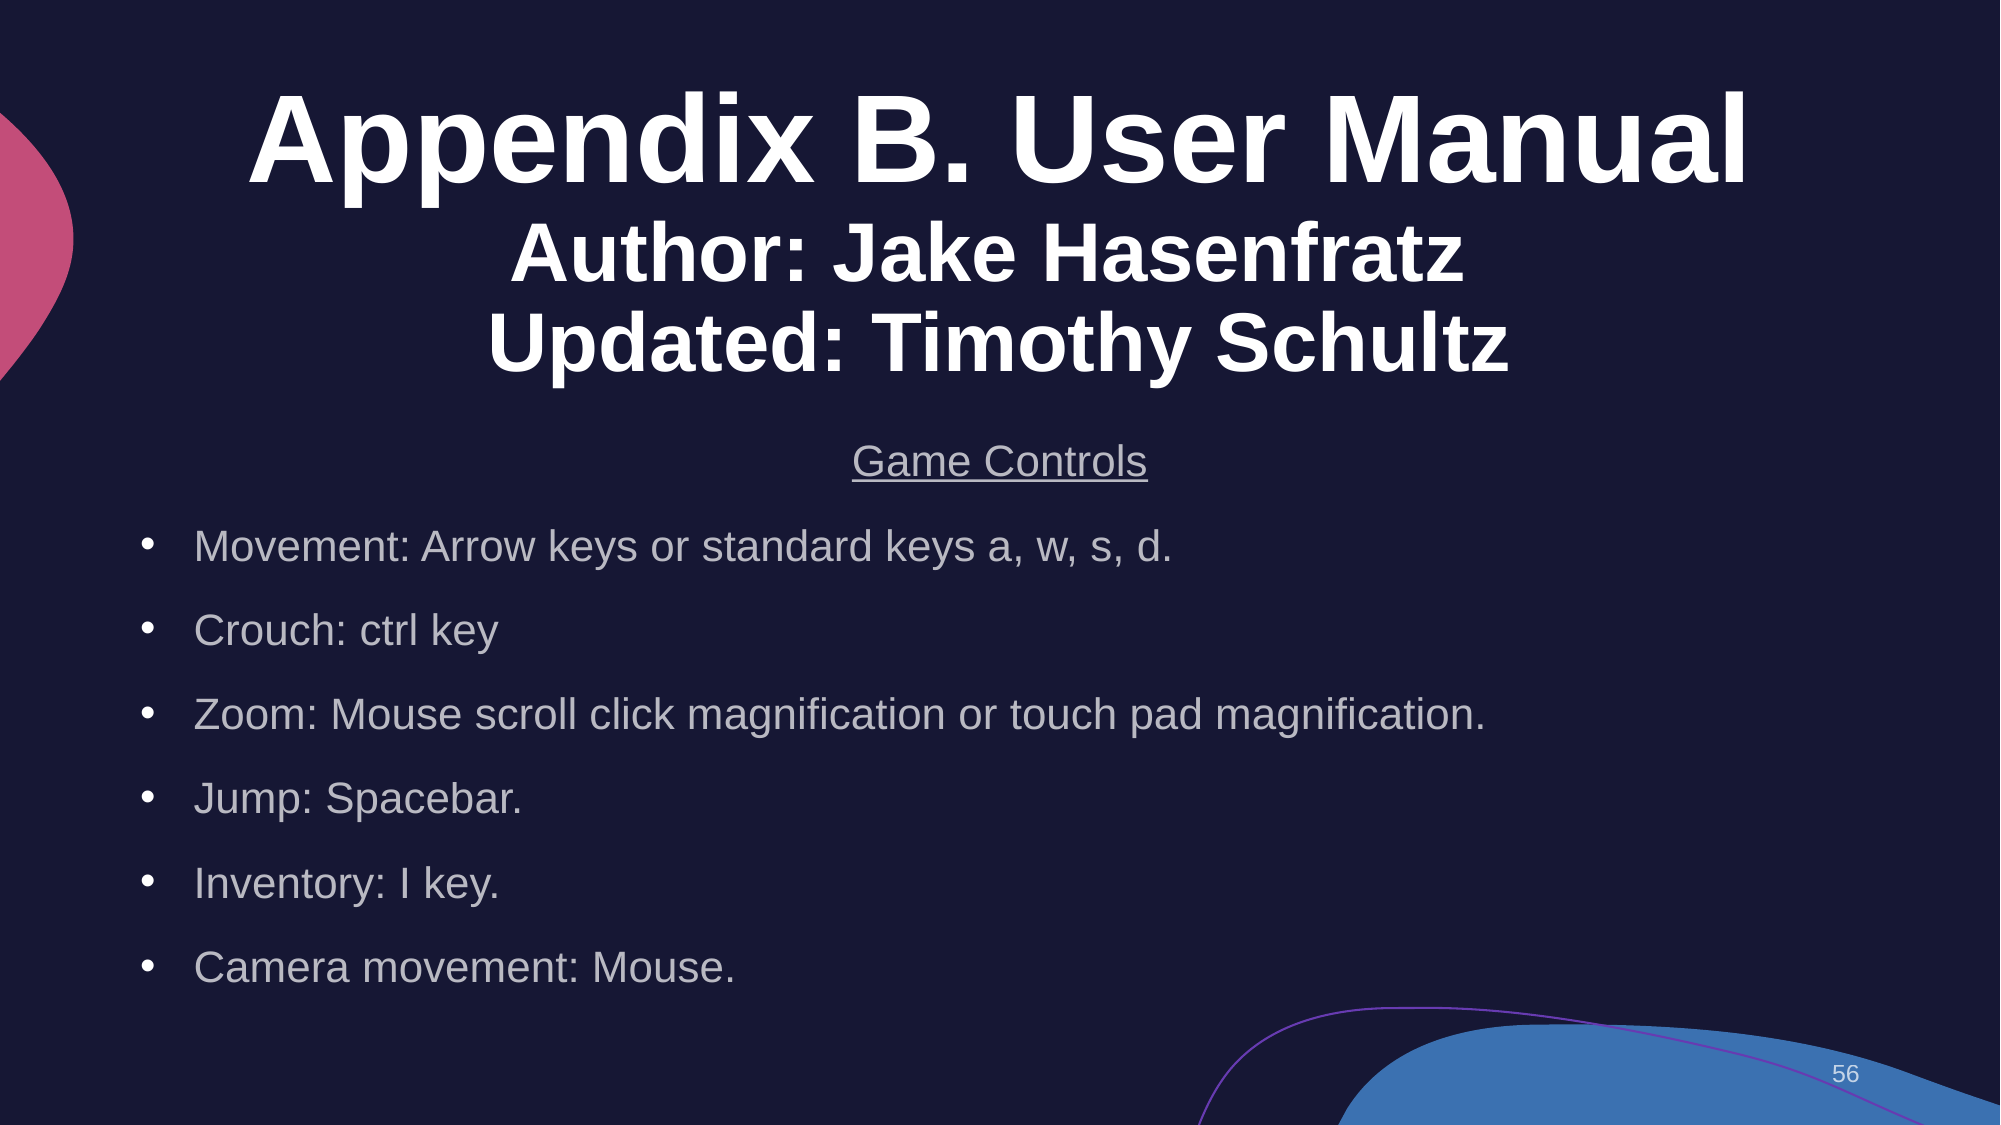

# Appendix B. User Manual Author: Jake Hasenfratz Updated: Timothy Schultz
Game Controls
Movement: Arrow keys or standard keys a, w, s, d.
Crouch: ctrl key
Zoom: Mouse scroll click magnification or touch pad magnification.
Jump: Spacebar.
Inventory: I key.
Camera movement: Mouse.
56